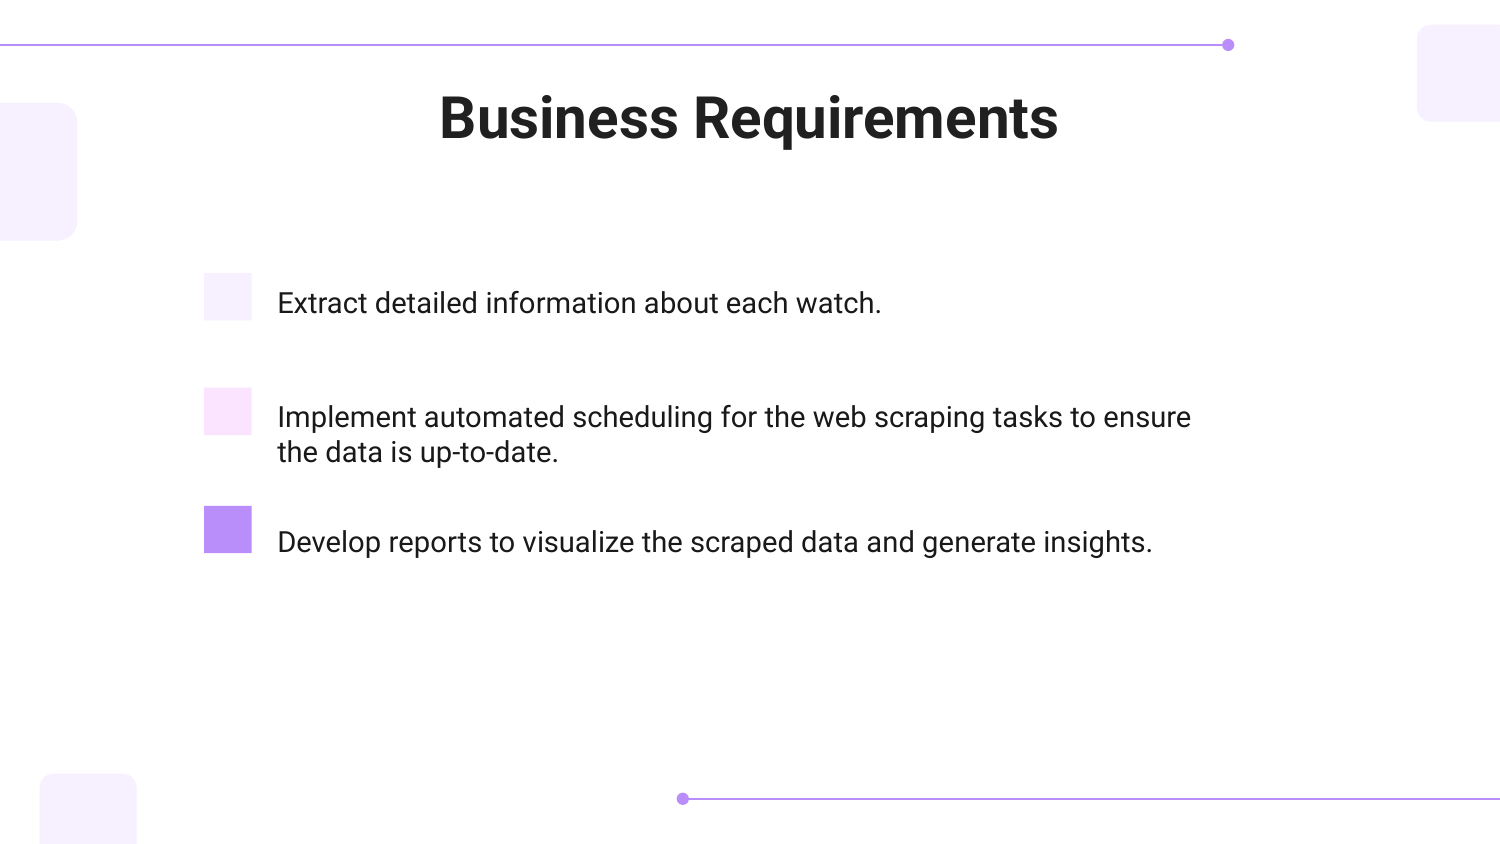

# Business Requirements
Extract detailed information about each watch.

Implement automated scheduling for the web scraping tasks to ensure the data is up-to-date.

Develop reports to visualize the scraped data and generate insights.